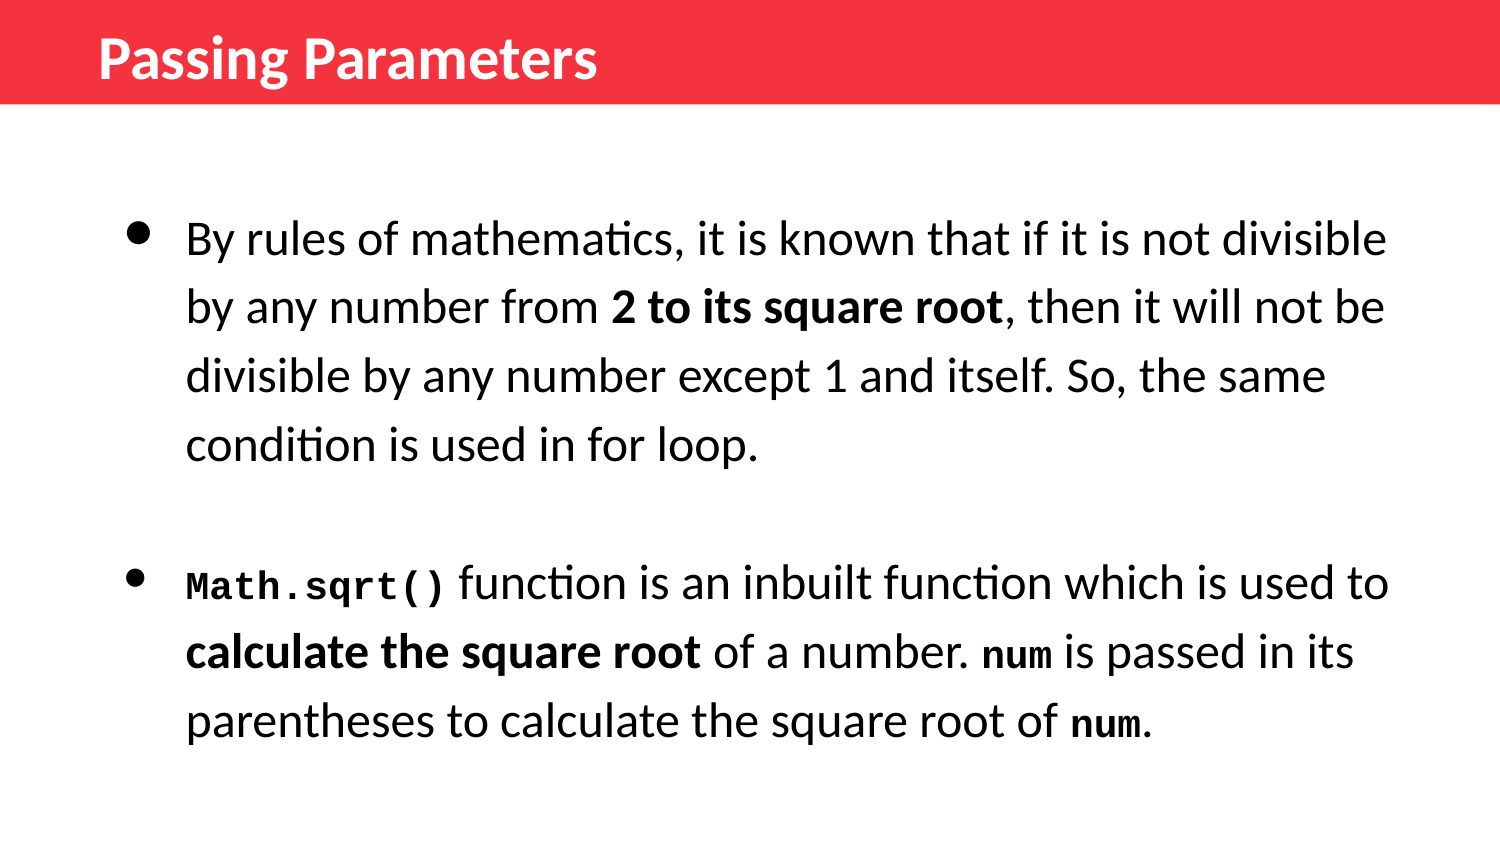

Passing Parameters

By rules of mathematics, it is known that if it is not divisible by any number from 2 to its square root, then it will not be divisible by any number except 1 and itself. So, the same condition is used in for loop.

Math.sqrt() function is an inbuilt function which is used to calculate the square root of a number. num is passed in its parentheses to calculate the square root of num.